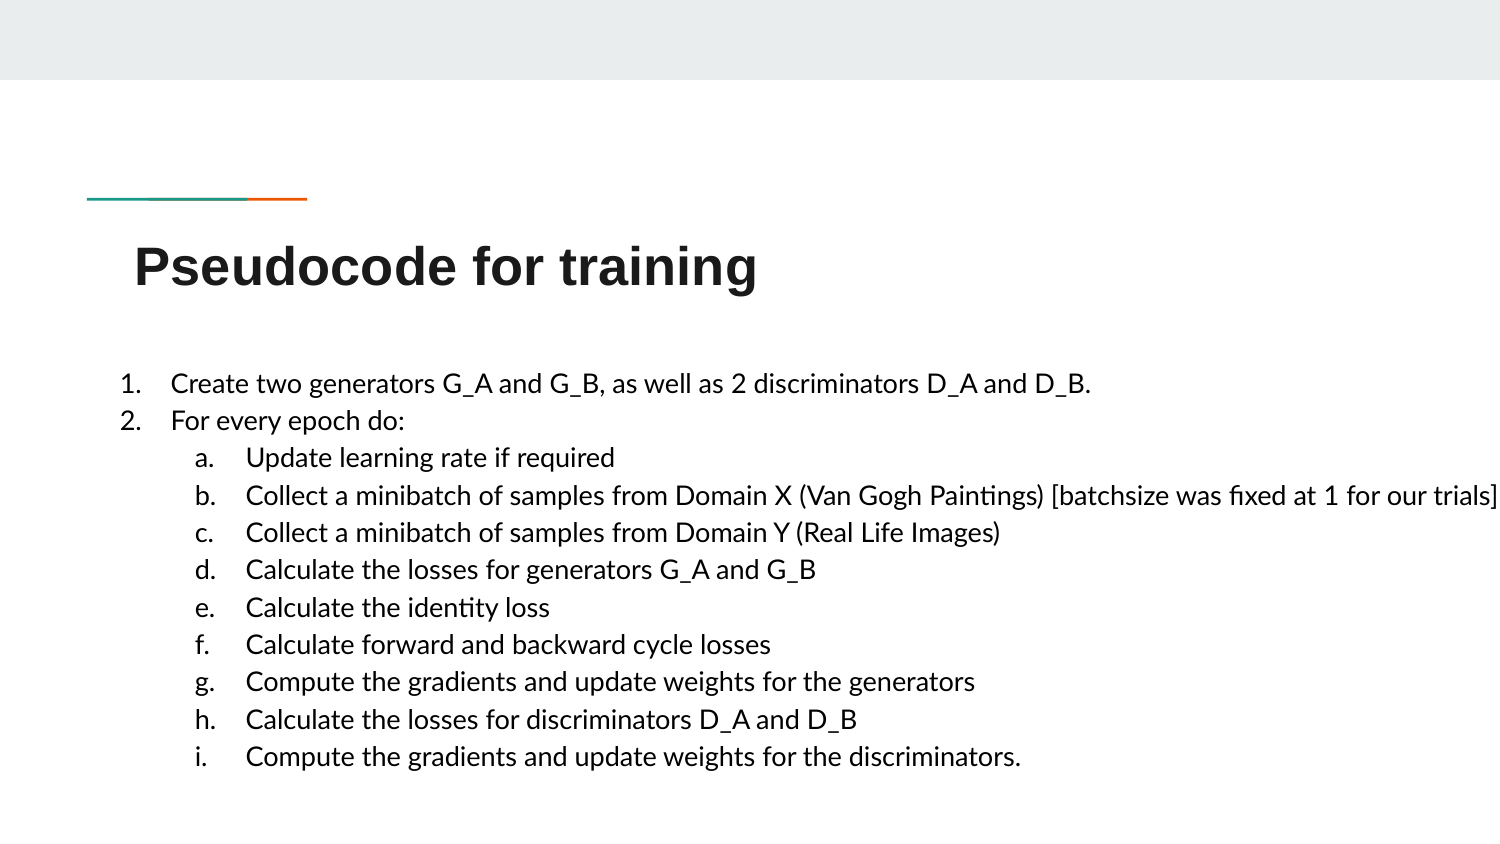

# Pseudocode for training
Create two generators G_A and G_B, as well as 2 discriminators D_A and D_B.
For every epoch do:
Update learning rate if required
Collect a minibatch of samples from Domain X (Van Gogh Paintings) [batchsize was fixed at 1 for our trials]
Collect a minibatch of samples from Domain Y (Real Life Images)
Calculate the losses for generators G_A and G_B
Calculate the identity loss
Calculate forward and backward cycle losses
Compute the gradients and update weights for the generators
Calculate the losses for discriminators D_A and D_B
Compute the gradients and update weights for the discriminators.